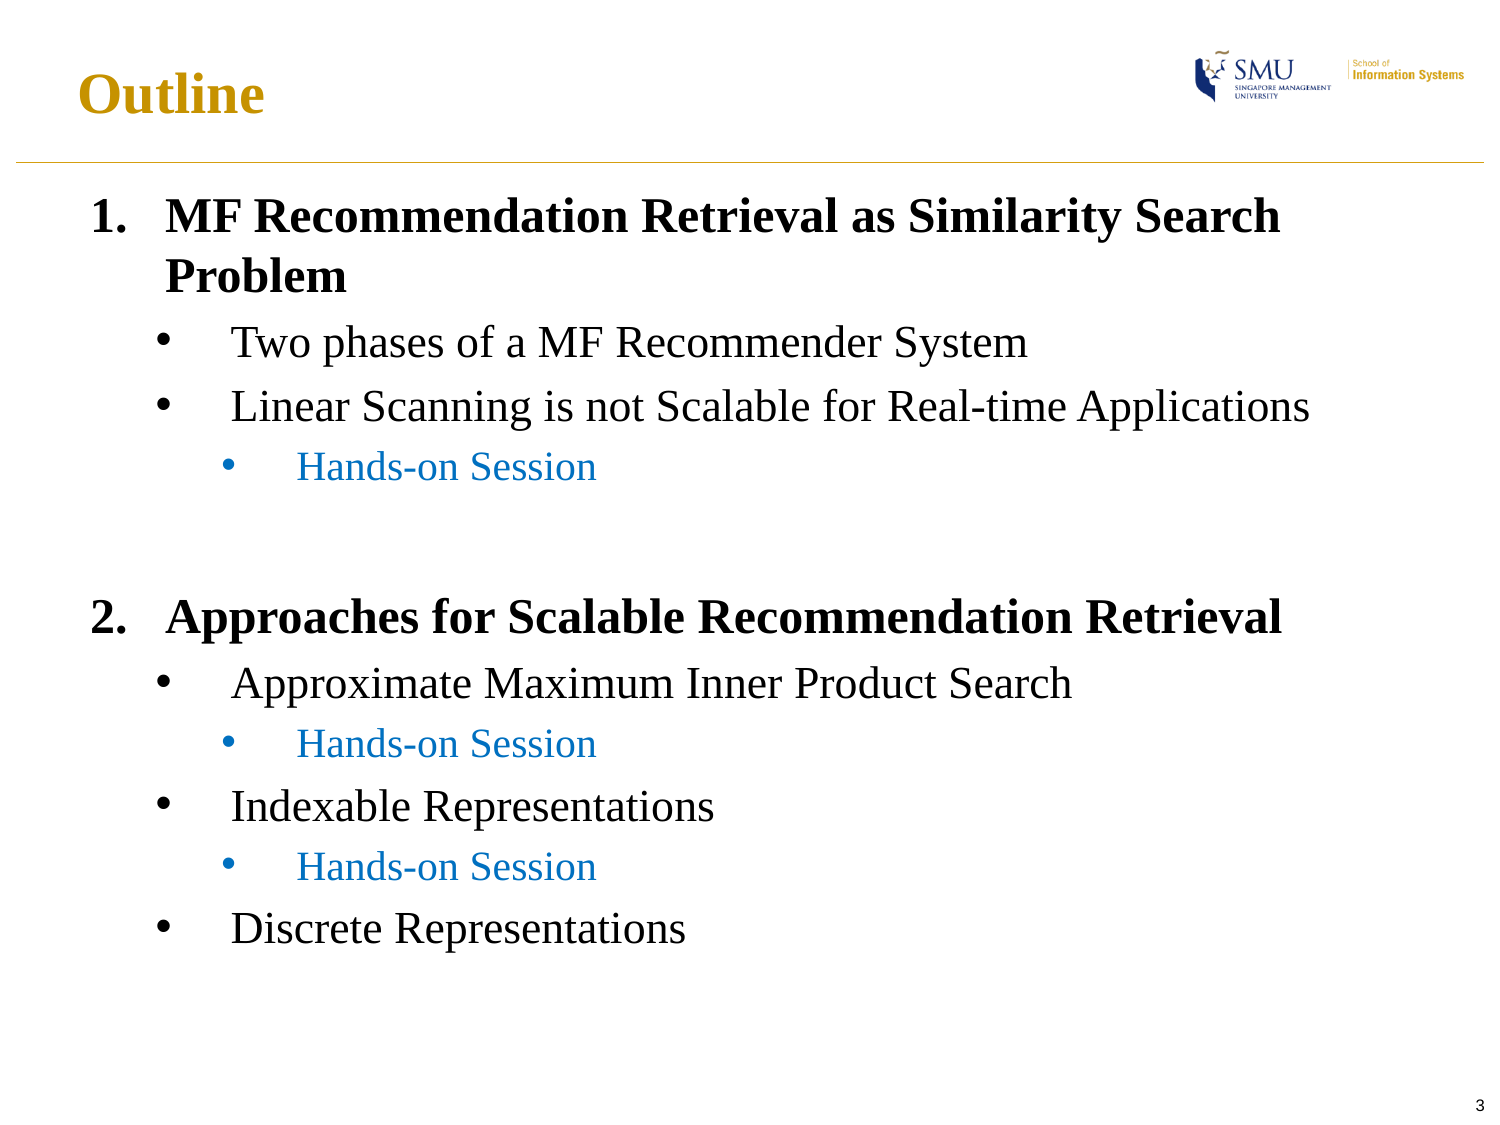

# Outline
MF Recommendation Retrieval as Similarity Search Problem
Two phases of a MF Recommender System
Linear Scanning is not Scalable for Real-time Applications
Hands-on Session

Approaches for Scalable Recommendation Retrieval
Approximate Maximum Inner Product Search
Hands-on Session
Indexable Representations
Hands-on Session
Discrete Representations
3